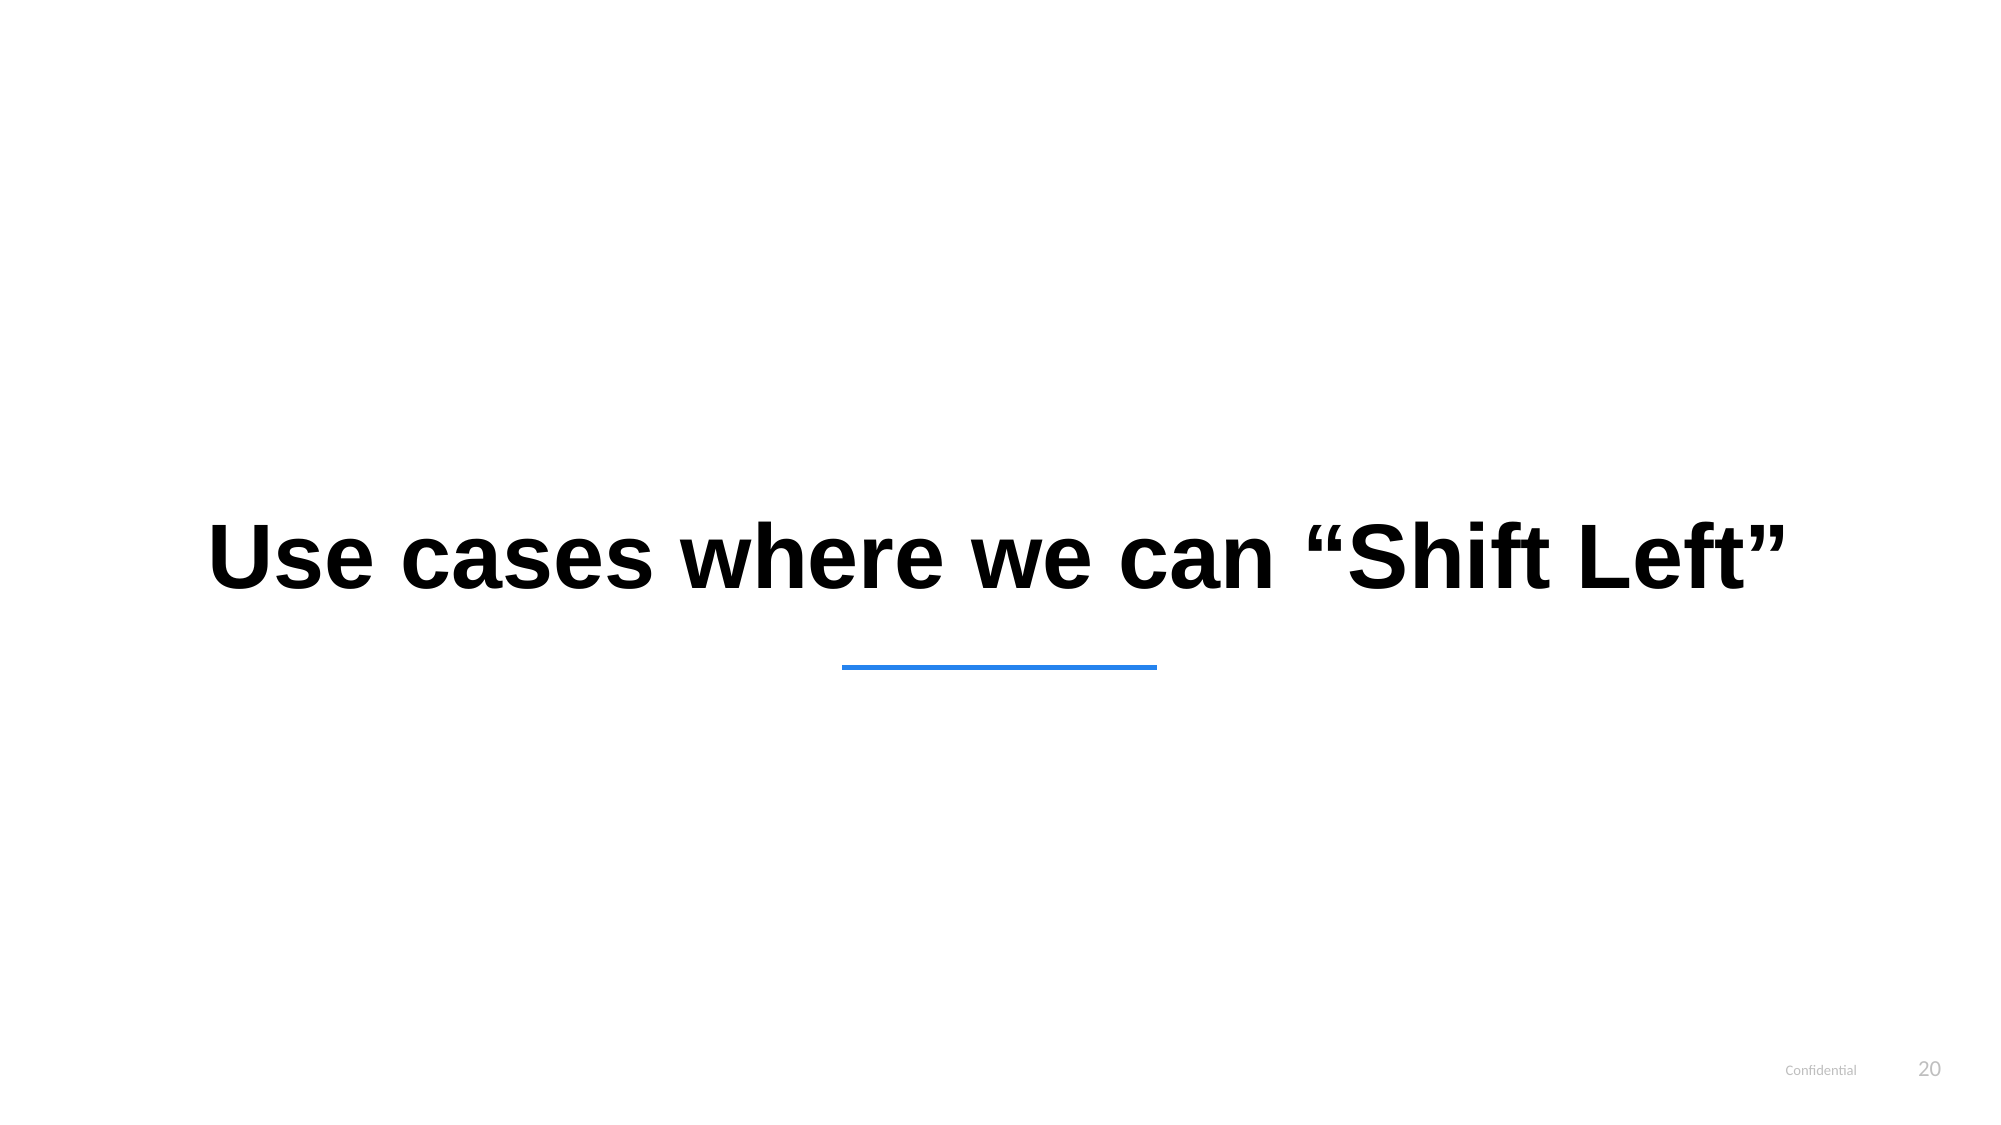

# Use cases where we can “Shift Left”